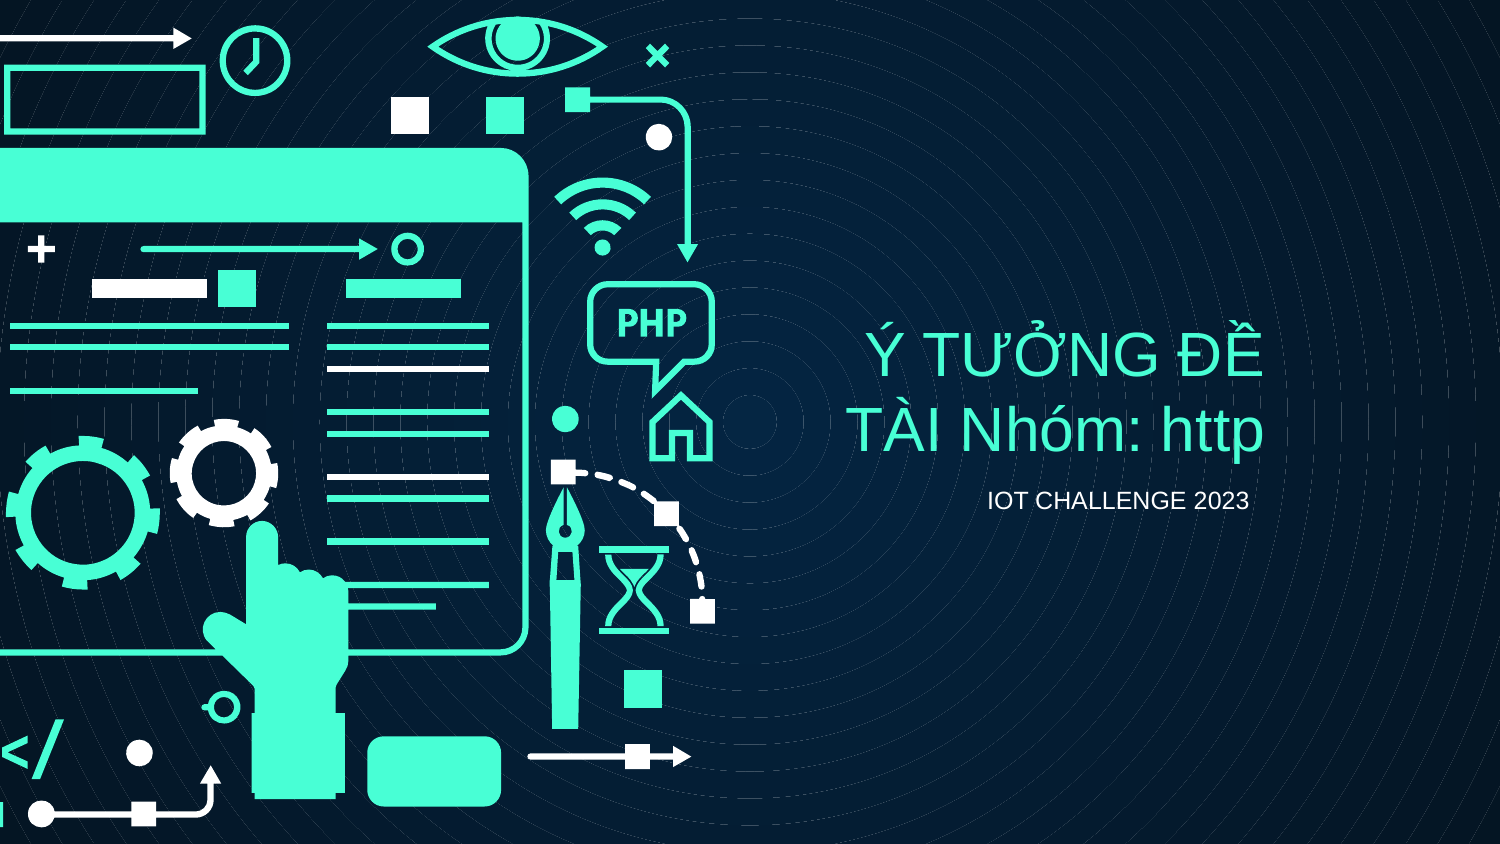

# Ý TƯỞNG ĐỀ TÀI Nhóm: http

IOT CHALLENGE 2023